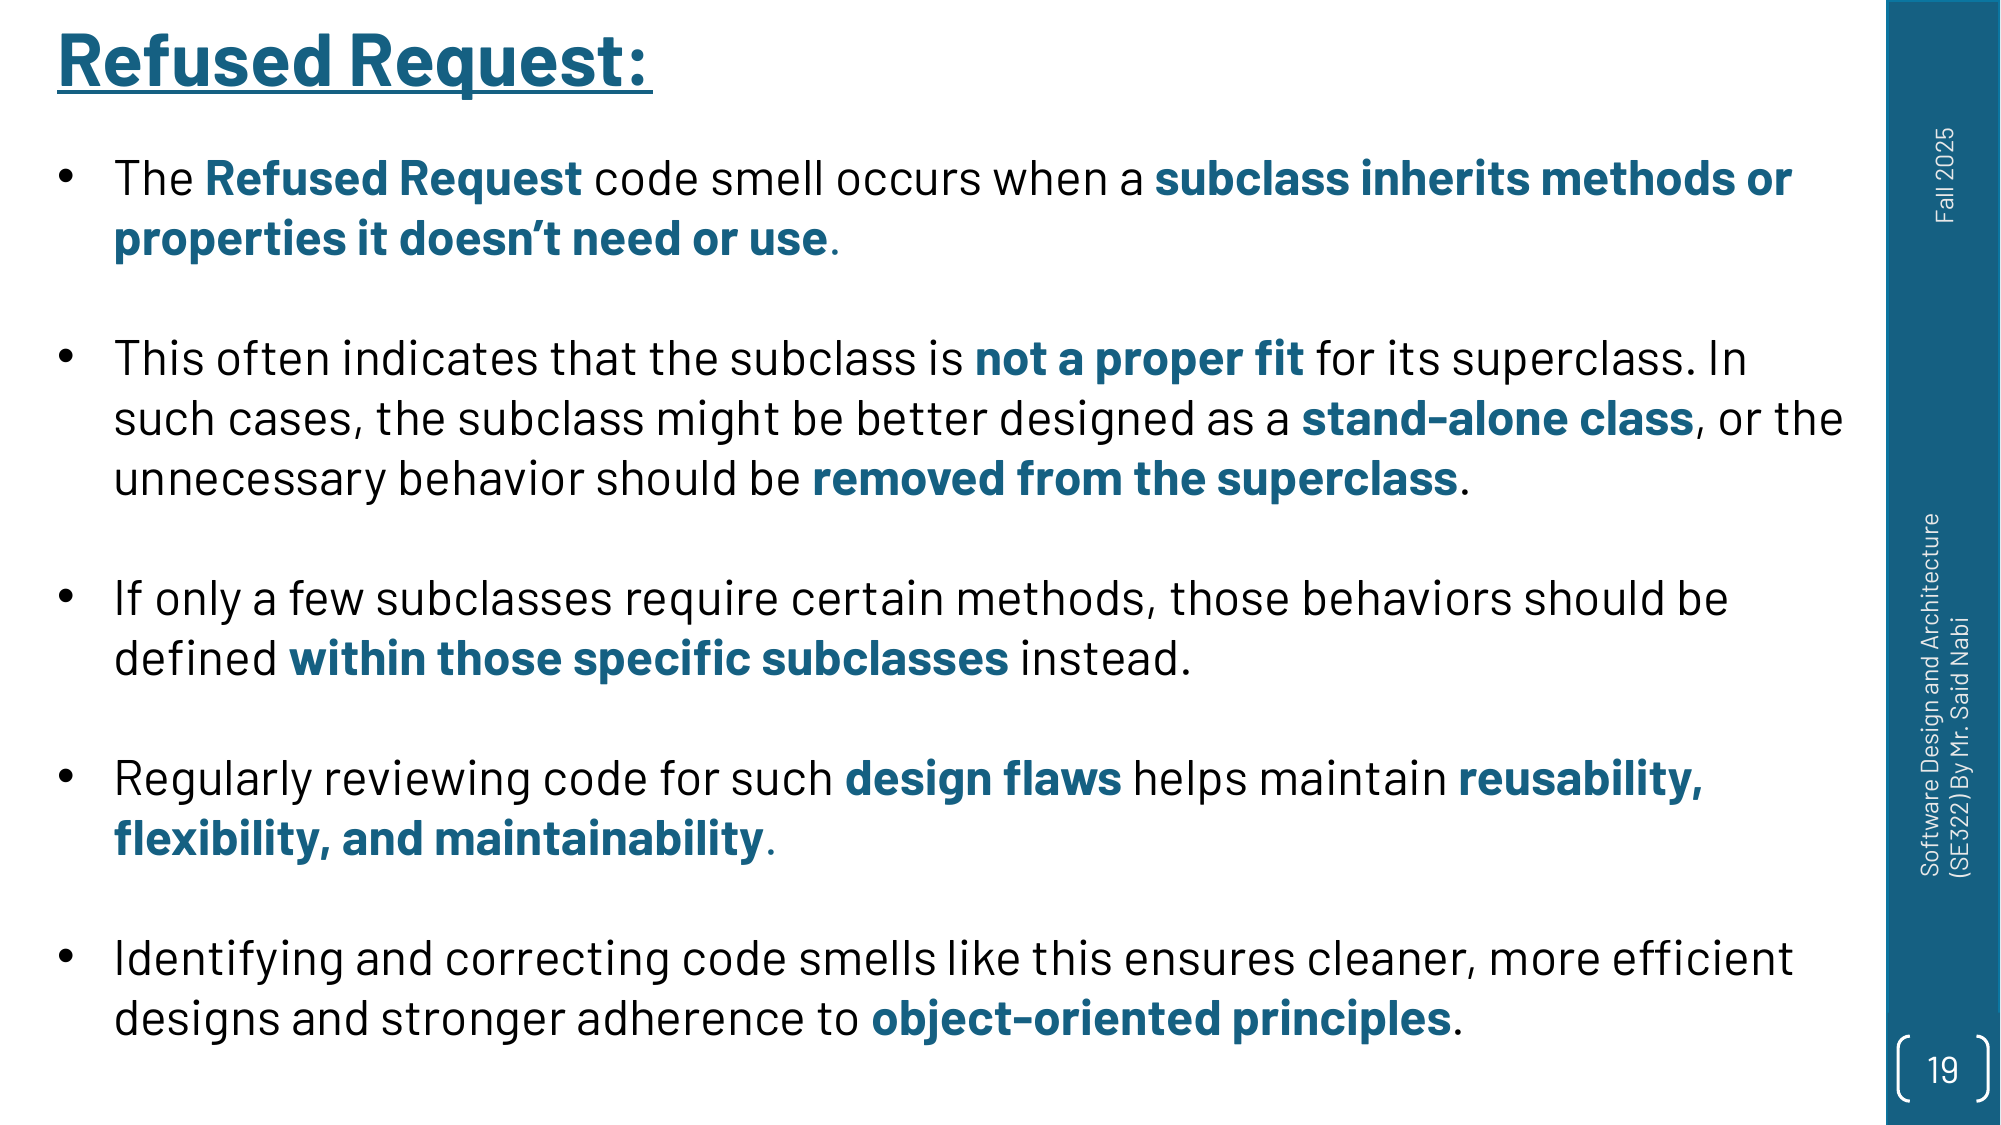

Refused Request:
The Refused Request code smell occurs when a subclass inherits methods or properties it doesn’t need or use.

This often indicates that the subclass is not a proper fit for its superclass. In such cases, the subclass might be better designed as a stand-alone class, or the unnecessary behavior should be removed from the superclass.

If only a few subclasses require certain methods, those behaviors should be defined within those specific subclasses instead.

Regularly reviewing code for such design flaws helps maintain reusability, flexibility, and maintainability.

Identifying and correcting code smells like this ensures cleaner, more efficient designs and stronger adherence to object-oriented principles.